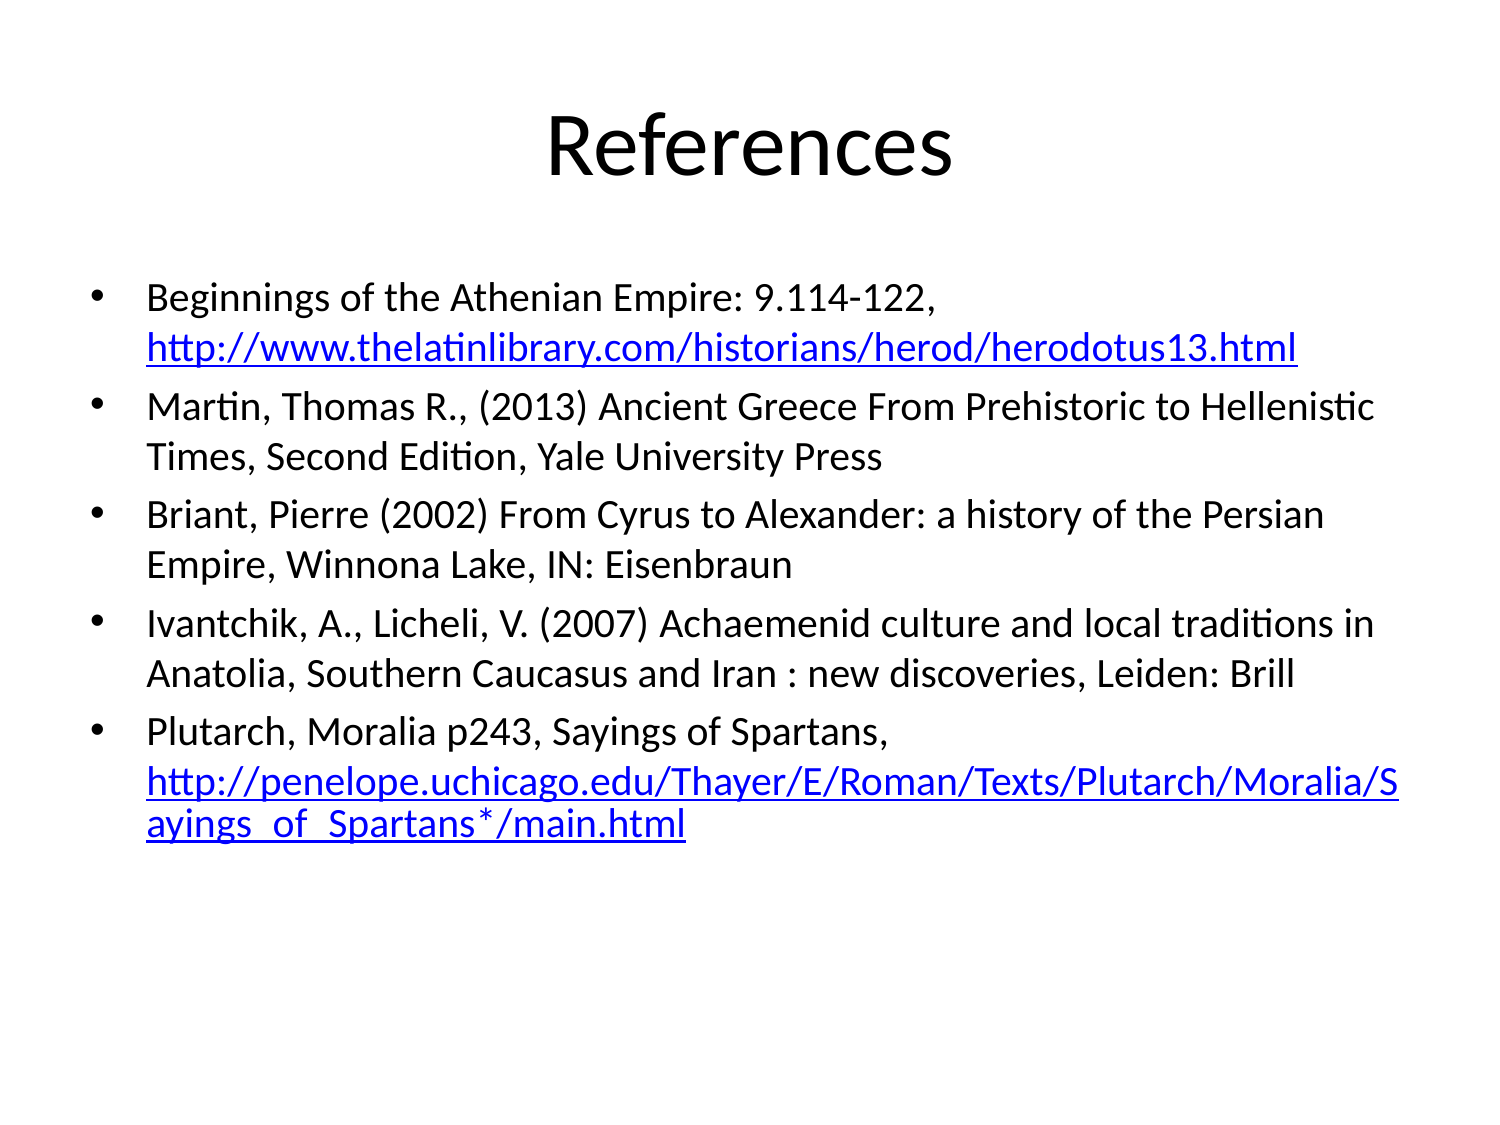

# References
Beginnings of the Athenian Empire: 9.114-122, http://www.thelatinlibrary.com/historians/herod/herodotus13.html
Martin, Thomas R., (2013) Ancient Greece From Prehistoric to Hellenistic Times, Second Edition, Yale University Press
Briant, Pierre (2002) From Cyrus to Alexander: a history of the Persian Empire, Winnona Lake, IN: Eisenbraun
Ivantchik, A., Licheli, V. (2007) Achaemenid culture and local traditions in Anatolia, Southern Caucasus and Iran : new discoveries, Leiden: Brill
Plutarch, Moralia p243, Sayings of Spartans, http://penelope.uchicago.edu/Thayer/E/Roman/Texts/Plutarch/Moralia/Sayings_of_Spartans*/main.html